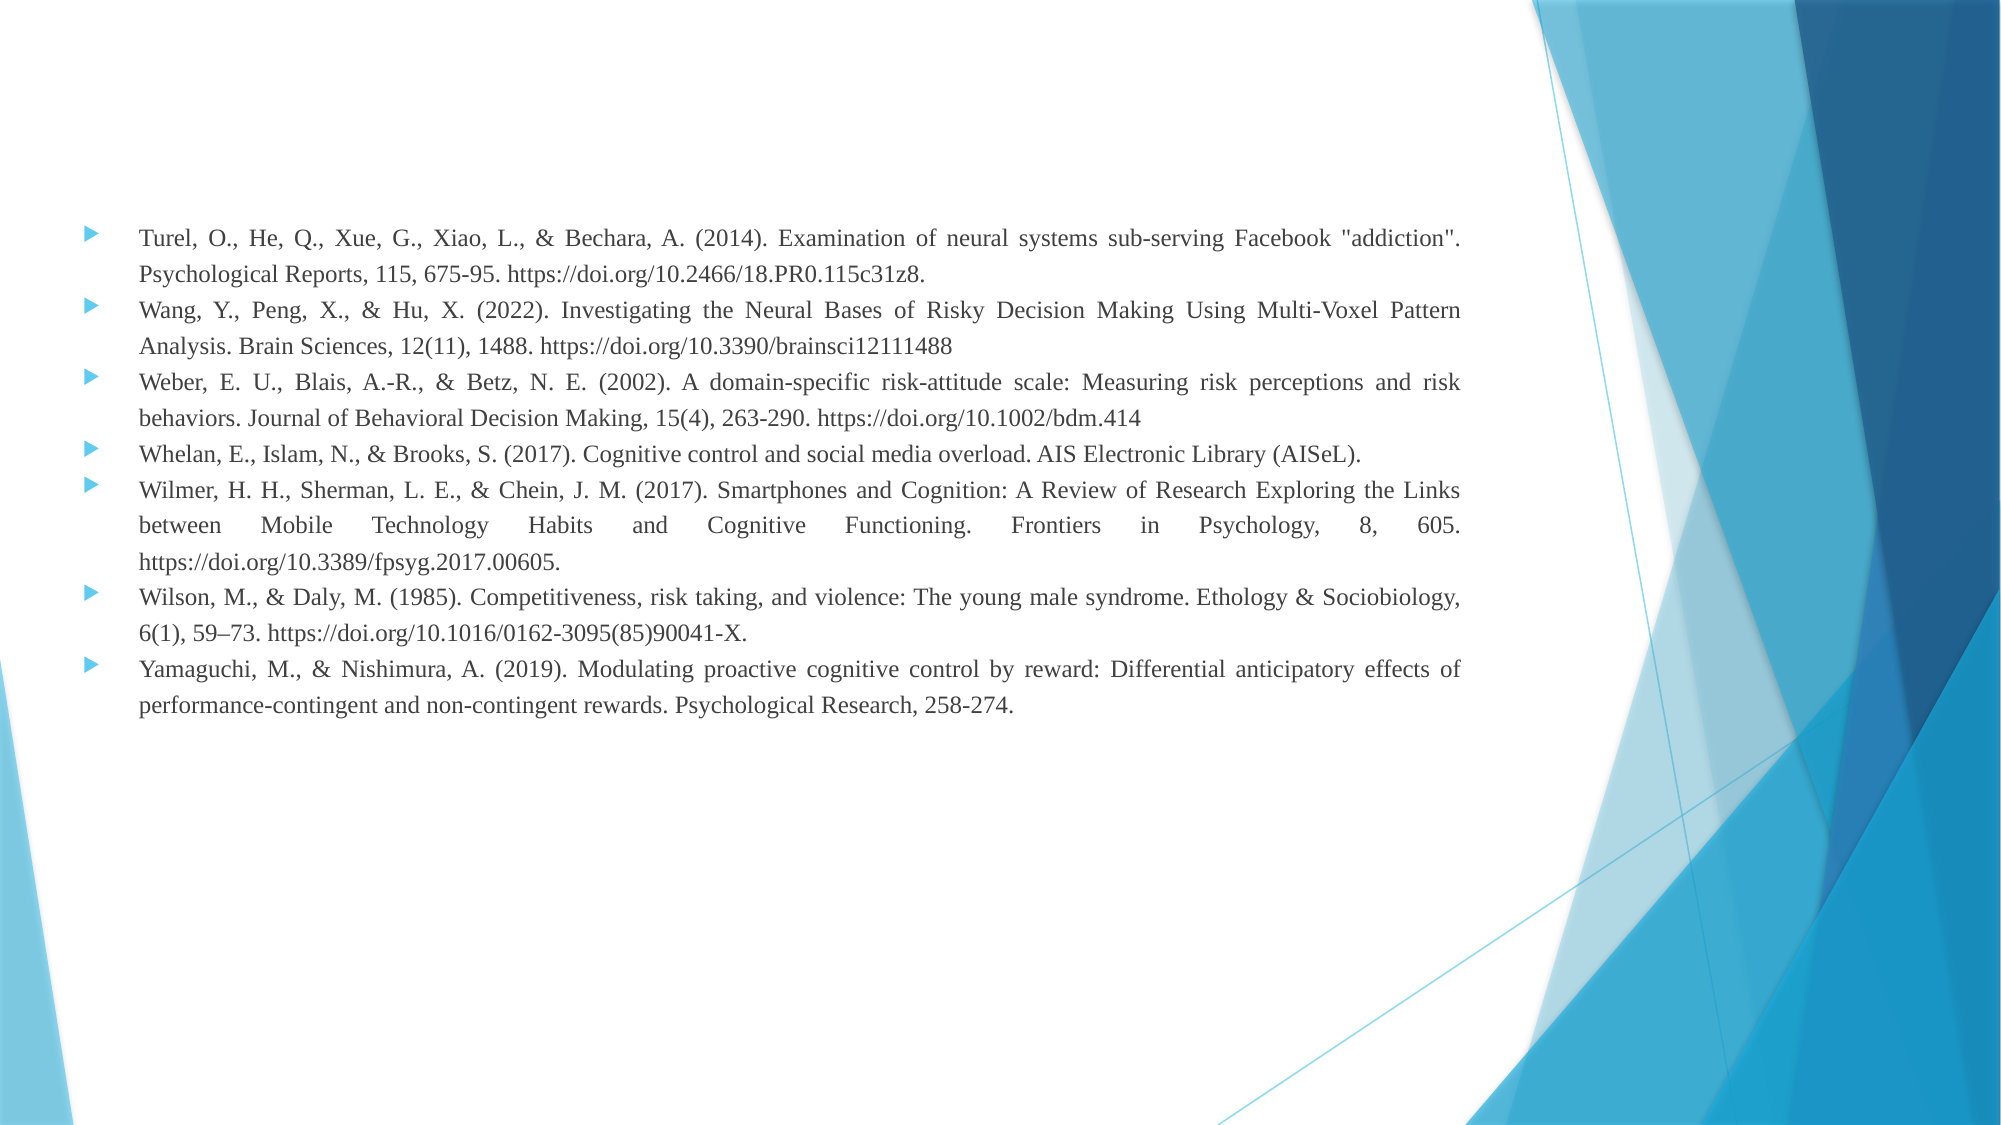

#
Turel, O., He, Q., Xue, G., Xiao, L., & Bechara, A. (2014). Examination of neural systems sub-serving Facebook "addiction". Psychological Reports, 115, 675-95. https://doi.org/10.2466/18.PR0.115c31z8.
Wang, Y., Peng, X., & Hu, X. (2022). Investigating the Neural Bases of Risky Decision Making Using Multi-Voxel Pattern Analysis. Brain Sciences, 12(11), 1488. https://doi.org/10.3390/brainsci12111488
Weber, E. U., Blais, A.-R., & Betz, N. E. (2002). A domain-specific risk-attitude scale: Measuring risk perceptions and risk behaviors. Journal of Behavioral Decision Making, 15(4), 263-290. https://doi.org/10.1002/bdm.414
Whelan, E., Islam, N., & Brooks, S. (2017). Cognitive control and social media overload. AIS Electronic Library (AISeL).
Wilmer, H. H., Sherman, L. E., & Chein, J. M. (2017). Smartphones and Cognition: A Review of Research Exploring the Links between Mobile Technology Habits and Cognitive Functioning. Frontiers in Psychology, 8, 605. https://doi.org/10.3389/fpsyg.2017.00605.
Wilson, M., & Daly, M. (1985). Competitiveness, risk taking, and violence: The young male syndrome. Ethology & Sociobiology, 6(1), 59–73. https://doi.org/10.1016/0162-3095(85)90041-X.
Yamaguchi, M., & Nishimura, A. (2019). Modulating proactive cognitive control by reward: Differential anticipatory effects of performance-contingent and non-contingent rewards. Psychological Research, 258-274.